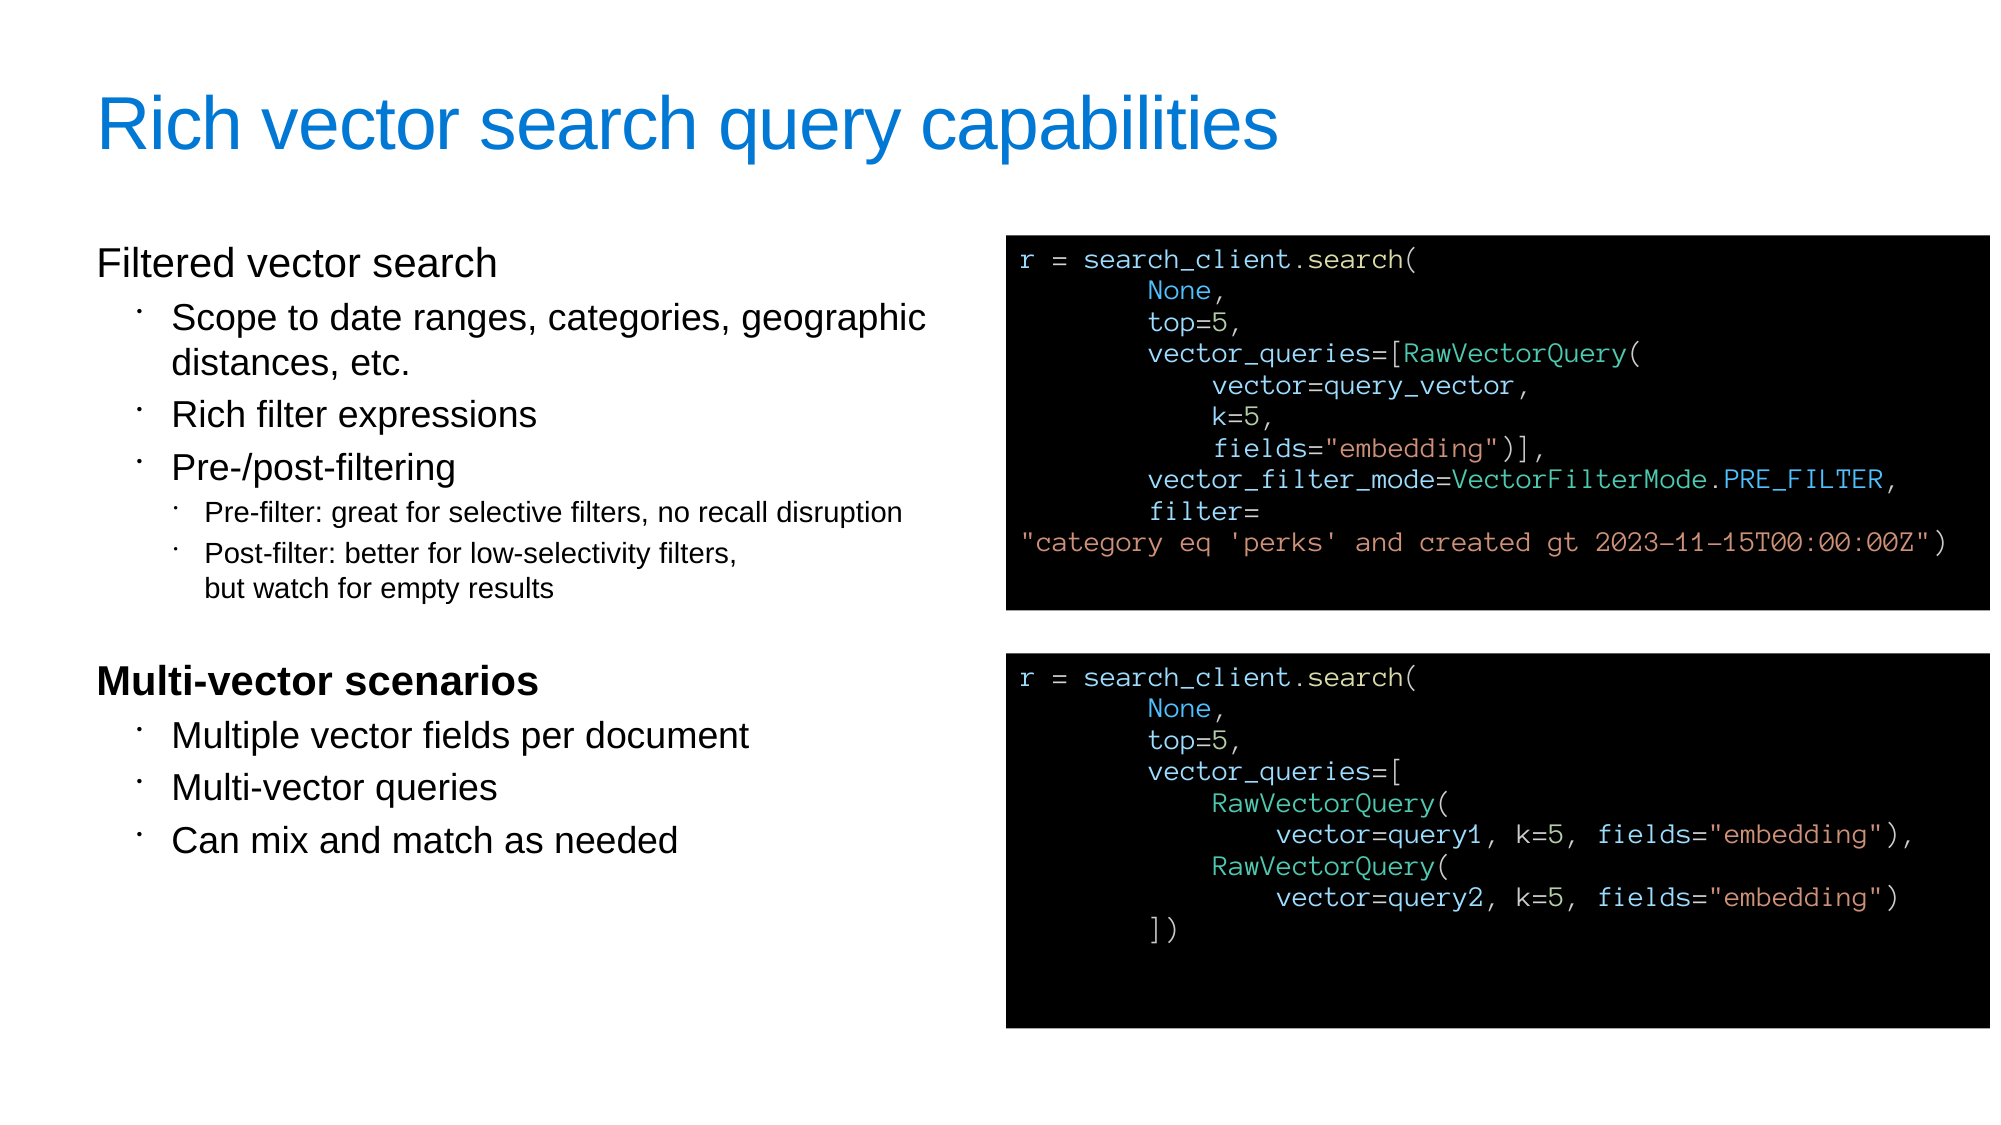

# Rich vector search query capabilities
Filtered vector search
Scope to date ranges, categories, geographic distances, etc.
Rich filter expressions
Pre-/post-filtering
Pre-filter: great for selective filters, no recall disruption
Post-filter: better for low-selectivity filters,
but watch for empty results
r = search_client.search(
        None,
        top=5,
        vector_queries=[RawVectorQuery(
            vector=query_vector,
            k=5,
            fields="embedding")],
        vector_filter_mode=VectorFilterMode.PRE_FILTER,
        filter=
"category eq 'perks' and created gt 2023-11-15T00:00:00Z")
Multi-vector scenarios
Multiple vector fields per document
Multi-vector queries
Can mix and match as needed
r = search_client.search(
        None,
        top=5,
        vector_queries=[
            RawVectorQuery(
                vector=query1, k=5, fields="embedding"),
            RawVectorQuery(
                vector=query2, k=5, fields="embedding")
        ])